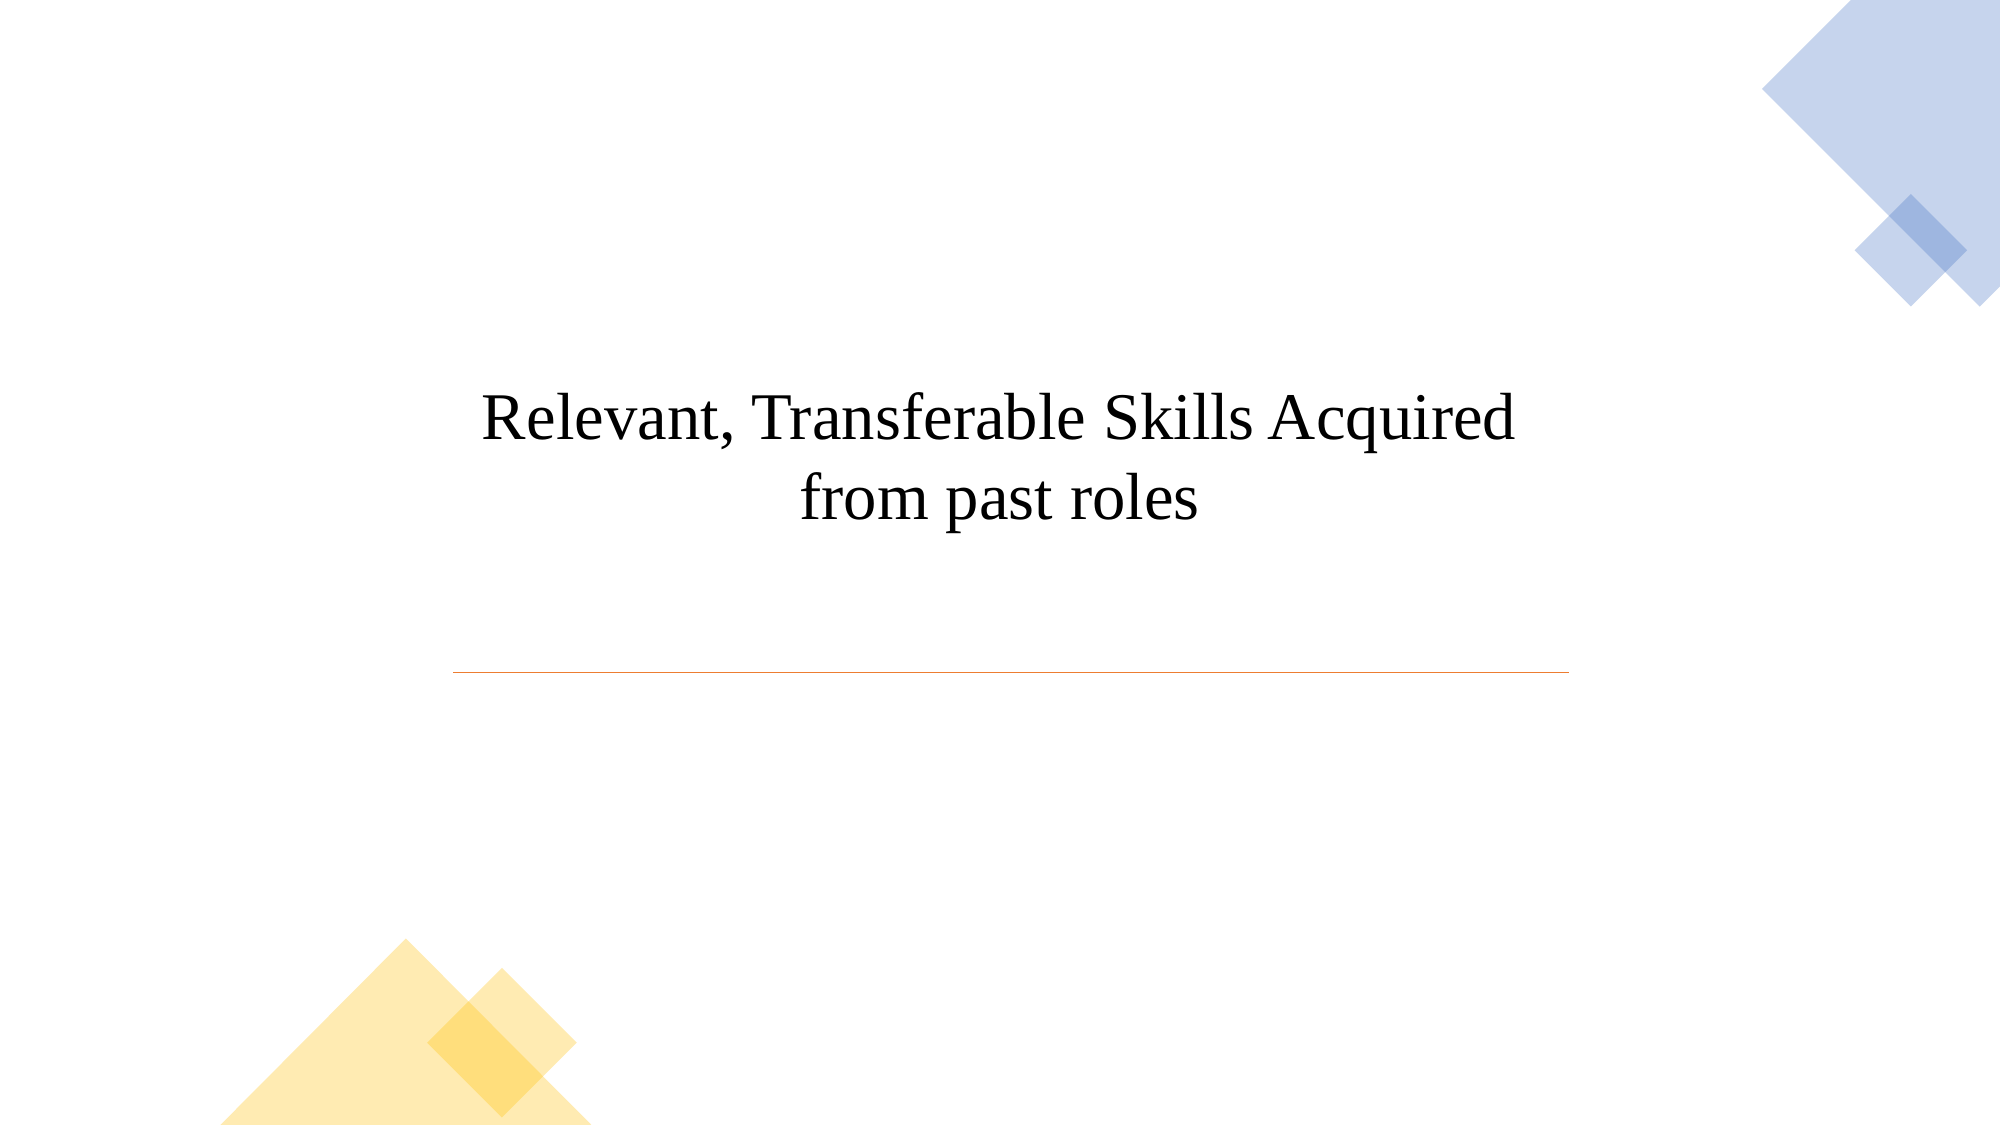

Relevant, Transferable Skills Acquired from past roles